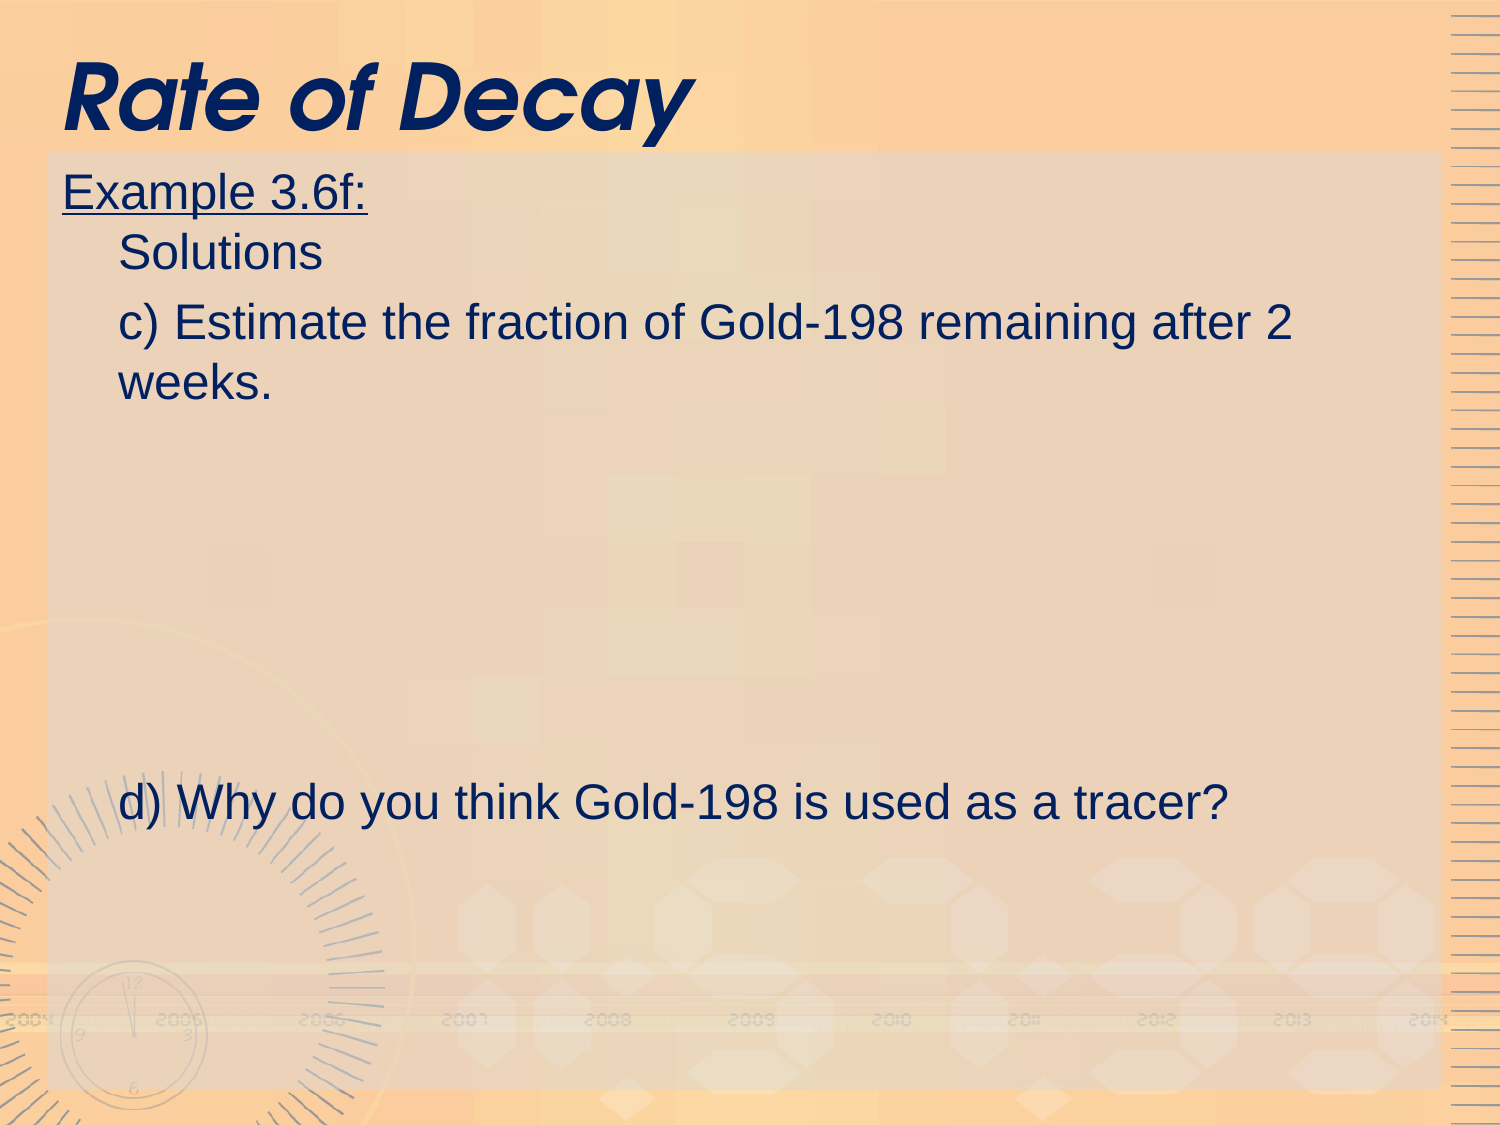

# Rate of Decay
Example 3.6f:
Solutions
	c) Estimate the fraction of Gold-198 remaining after 2 weeks.

	d) Why do you think Gold-198 is used as a tracer?